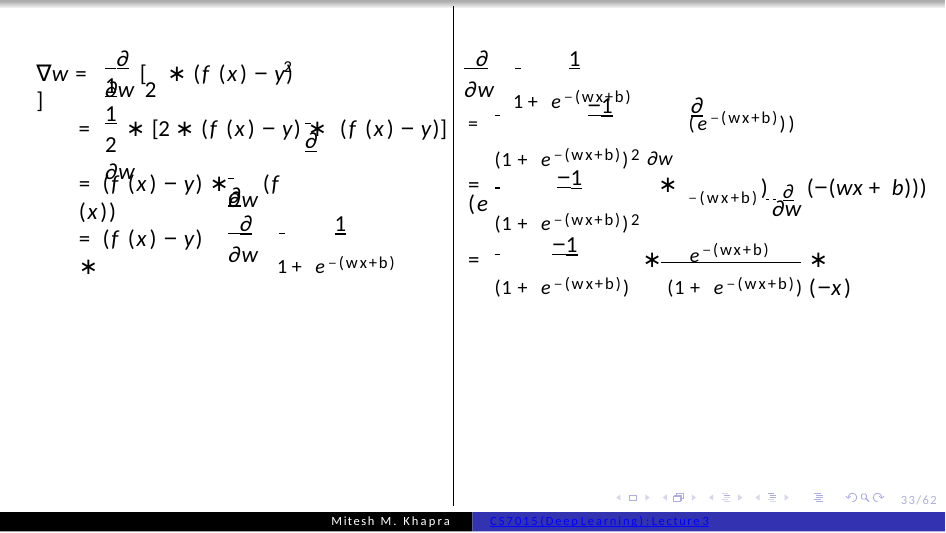

∂
1
  ∂	1
2
∇w =	[	∗ (f (x) − y)  ]
1 + e−(wx+b)
∂w
∂w 2
1
  ∂
 	−1	∂
=	(e−(wx+b)))
=	∗ [2 ∗ (f (x) − y) ∗	(f (x) − y)]
(1 + e−(wx+b))2 ∂w
2	∂w
  ∂
 	−1
= (f (x) − y) ∗	(f (x))
−(wx+b)   ∂
=	∗ (e
(1 + e−(wx+b))2
)	(−(wx + b)))
∂w
∂w

  ∂	 	1
e−(wx+b)
= (f (x) − y) ∗
 	−1
1 + e−(wx+b)
∂w
=
∗
∗ (−x)
(1 + e−(wx+b))	(1 + e−(wx+b))

33/62

CS7015 (Deep Learning) : Lecture 3
Mitesh M. Khapra